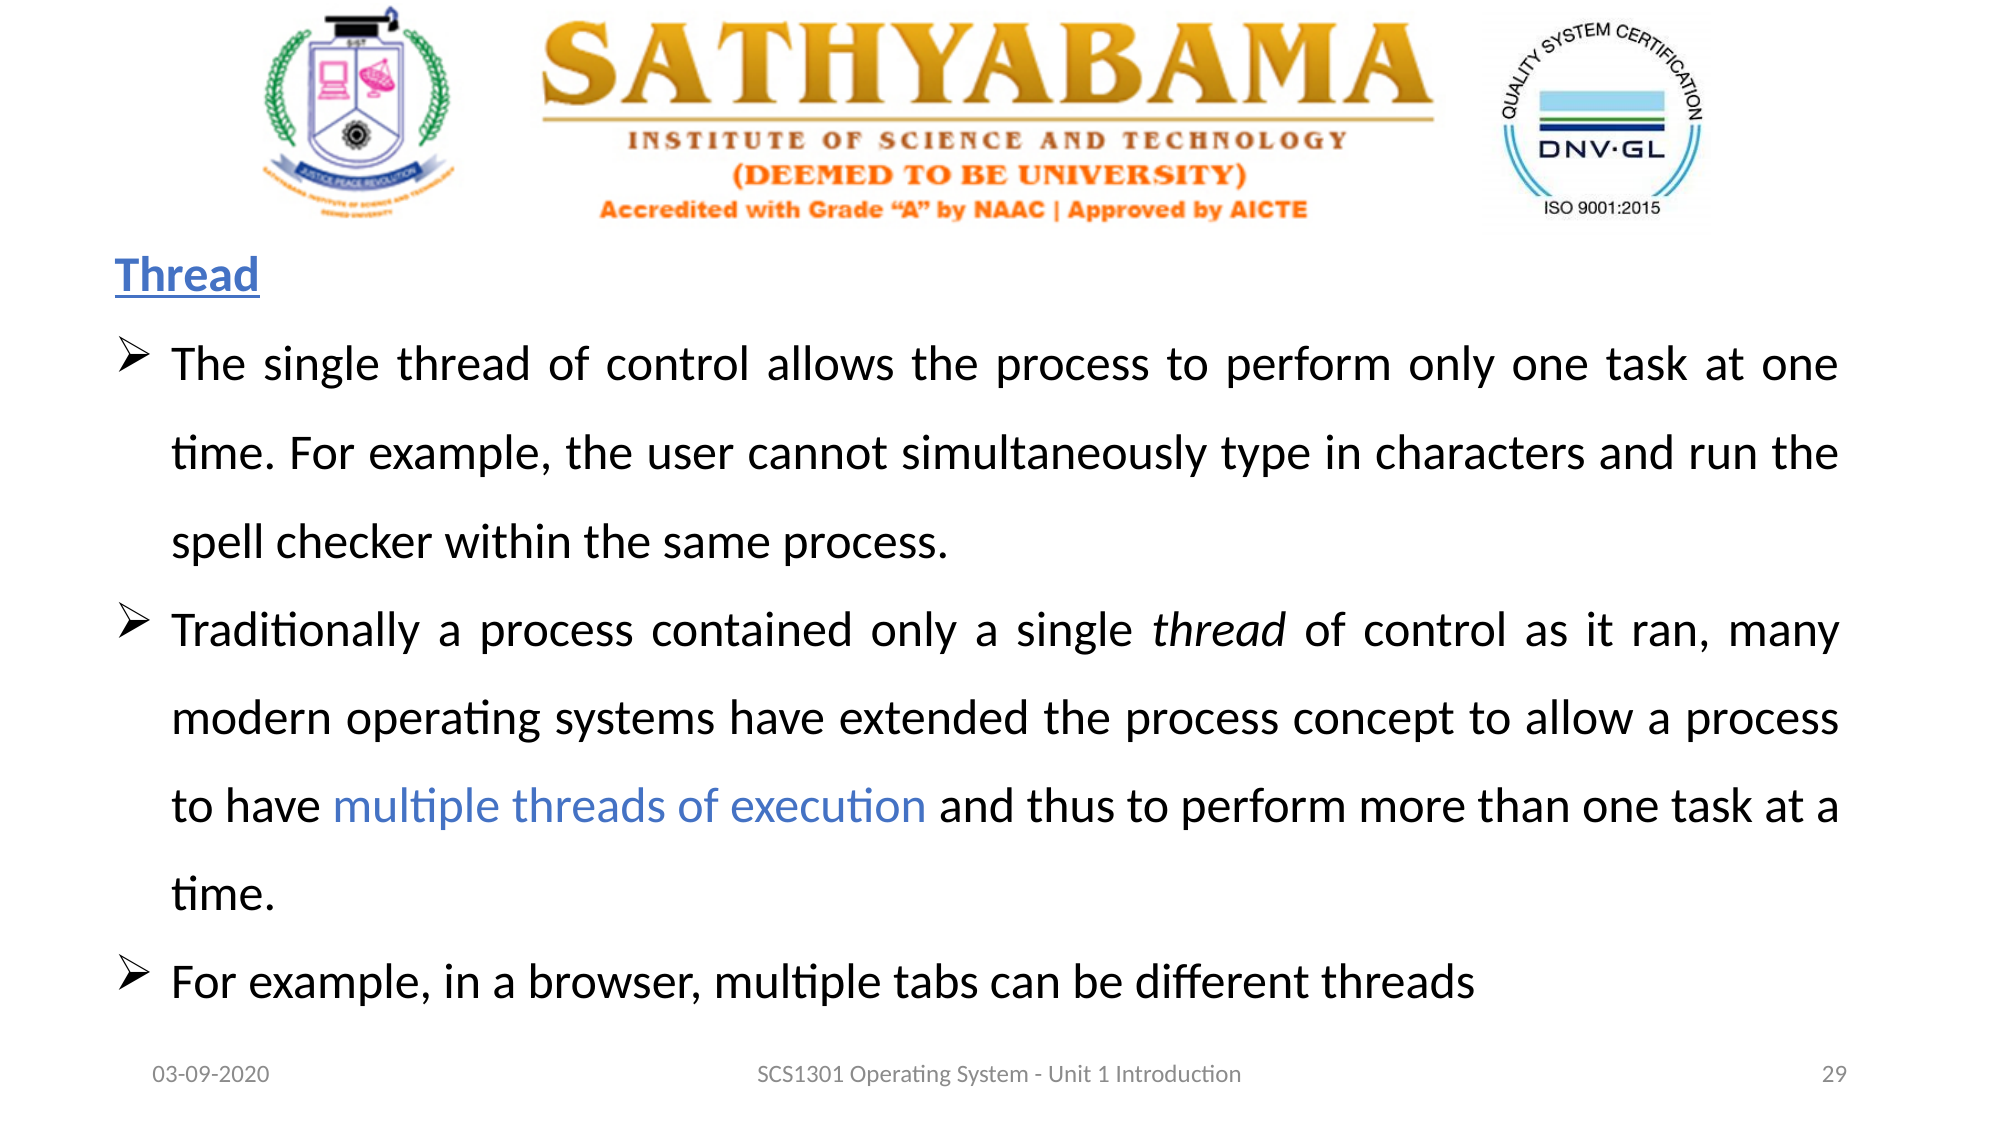

Thread
The single thread of control allows the process to perform only one task at one time. For example, the user cannot simultaneously type in characters and run the spell checker within the same process.
Traditionally a process contained only a single thread of control as it ran, many modern operating systems have extended the process concept to allow a process to have multiple threads of execution and thus to perform more than one task at a time.
For example, in a browser, multiple tabs can be different threads

03-09-2020
SCS1301 Operating System - Unit 1 Introduction
29